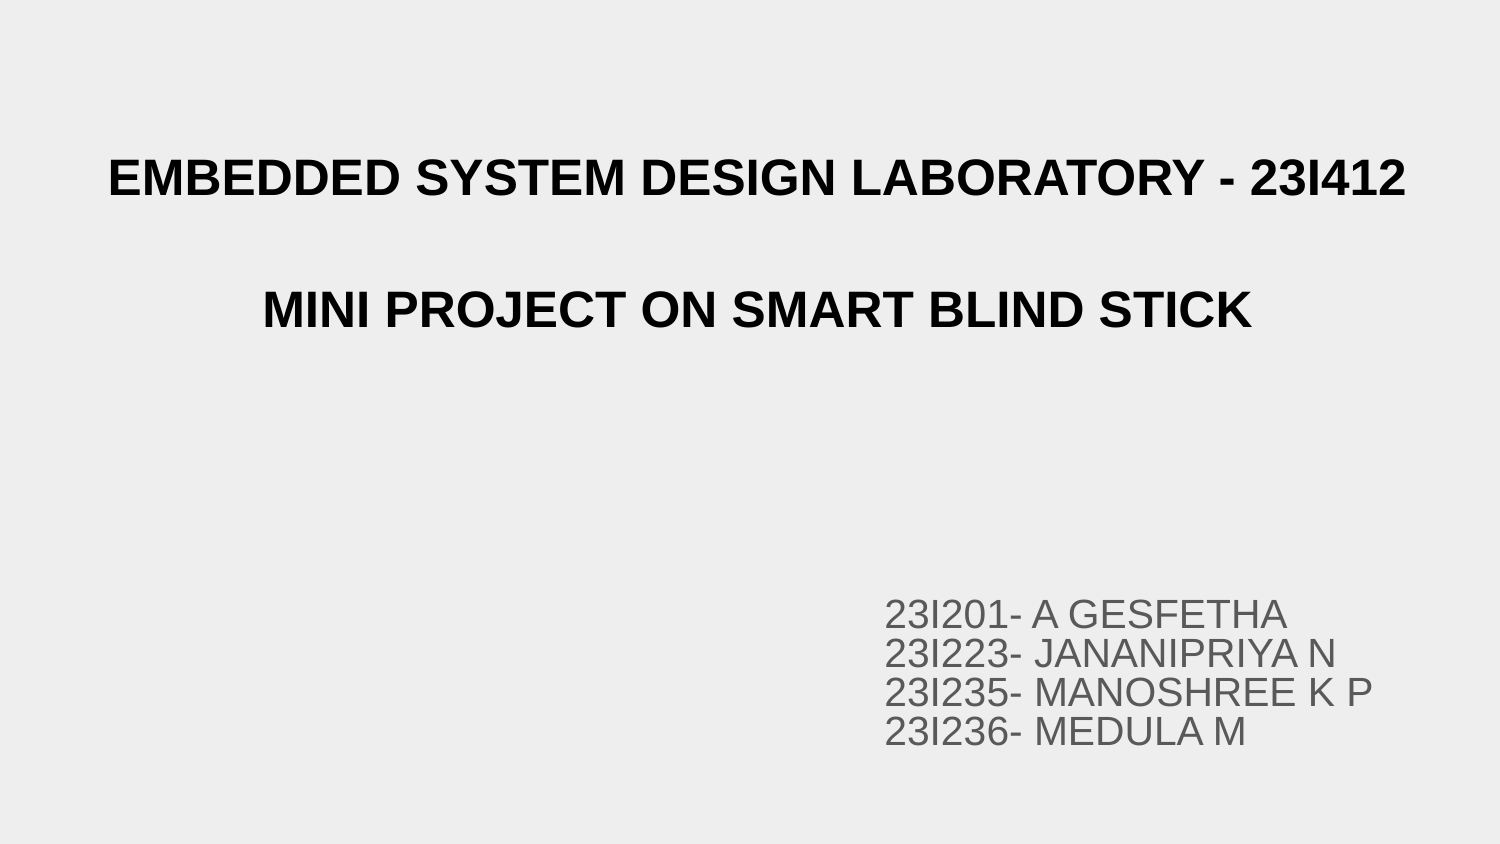

# EMBEDDED SYSTEM DESIGN LABORATORY - 23I412

MINI PROJECT ON SMART BLIND STICK
23I201- A GESFETHA
23I223- JANANIPRIYA N
23I235- MANOSHREE K P
23I236- MEDULA M